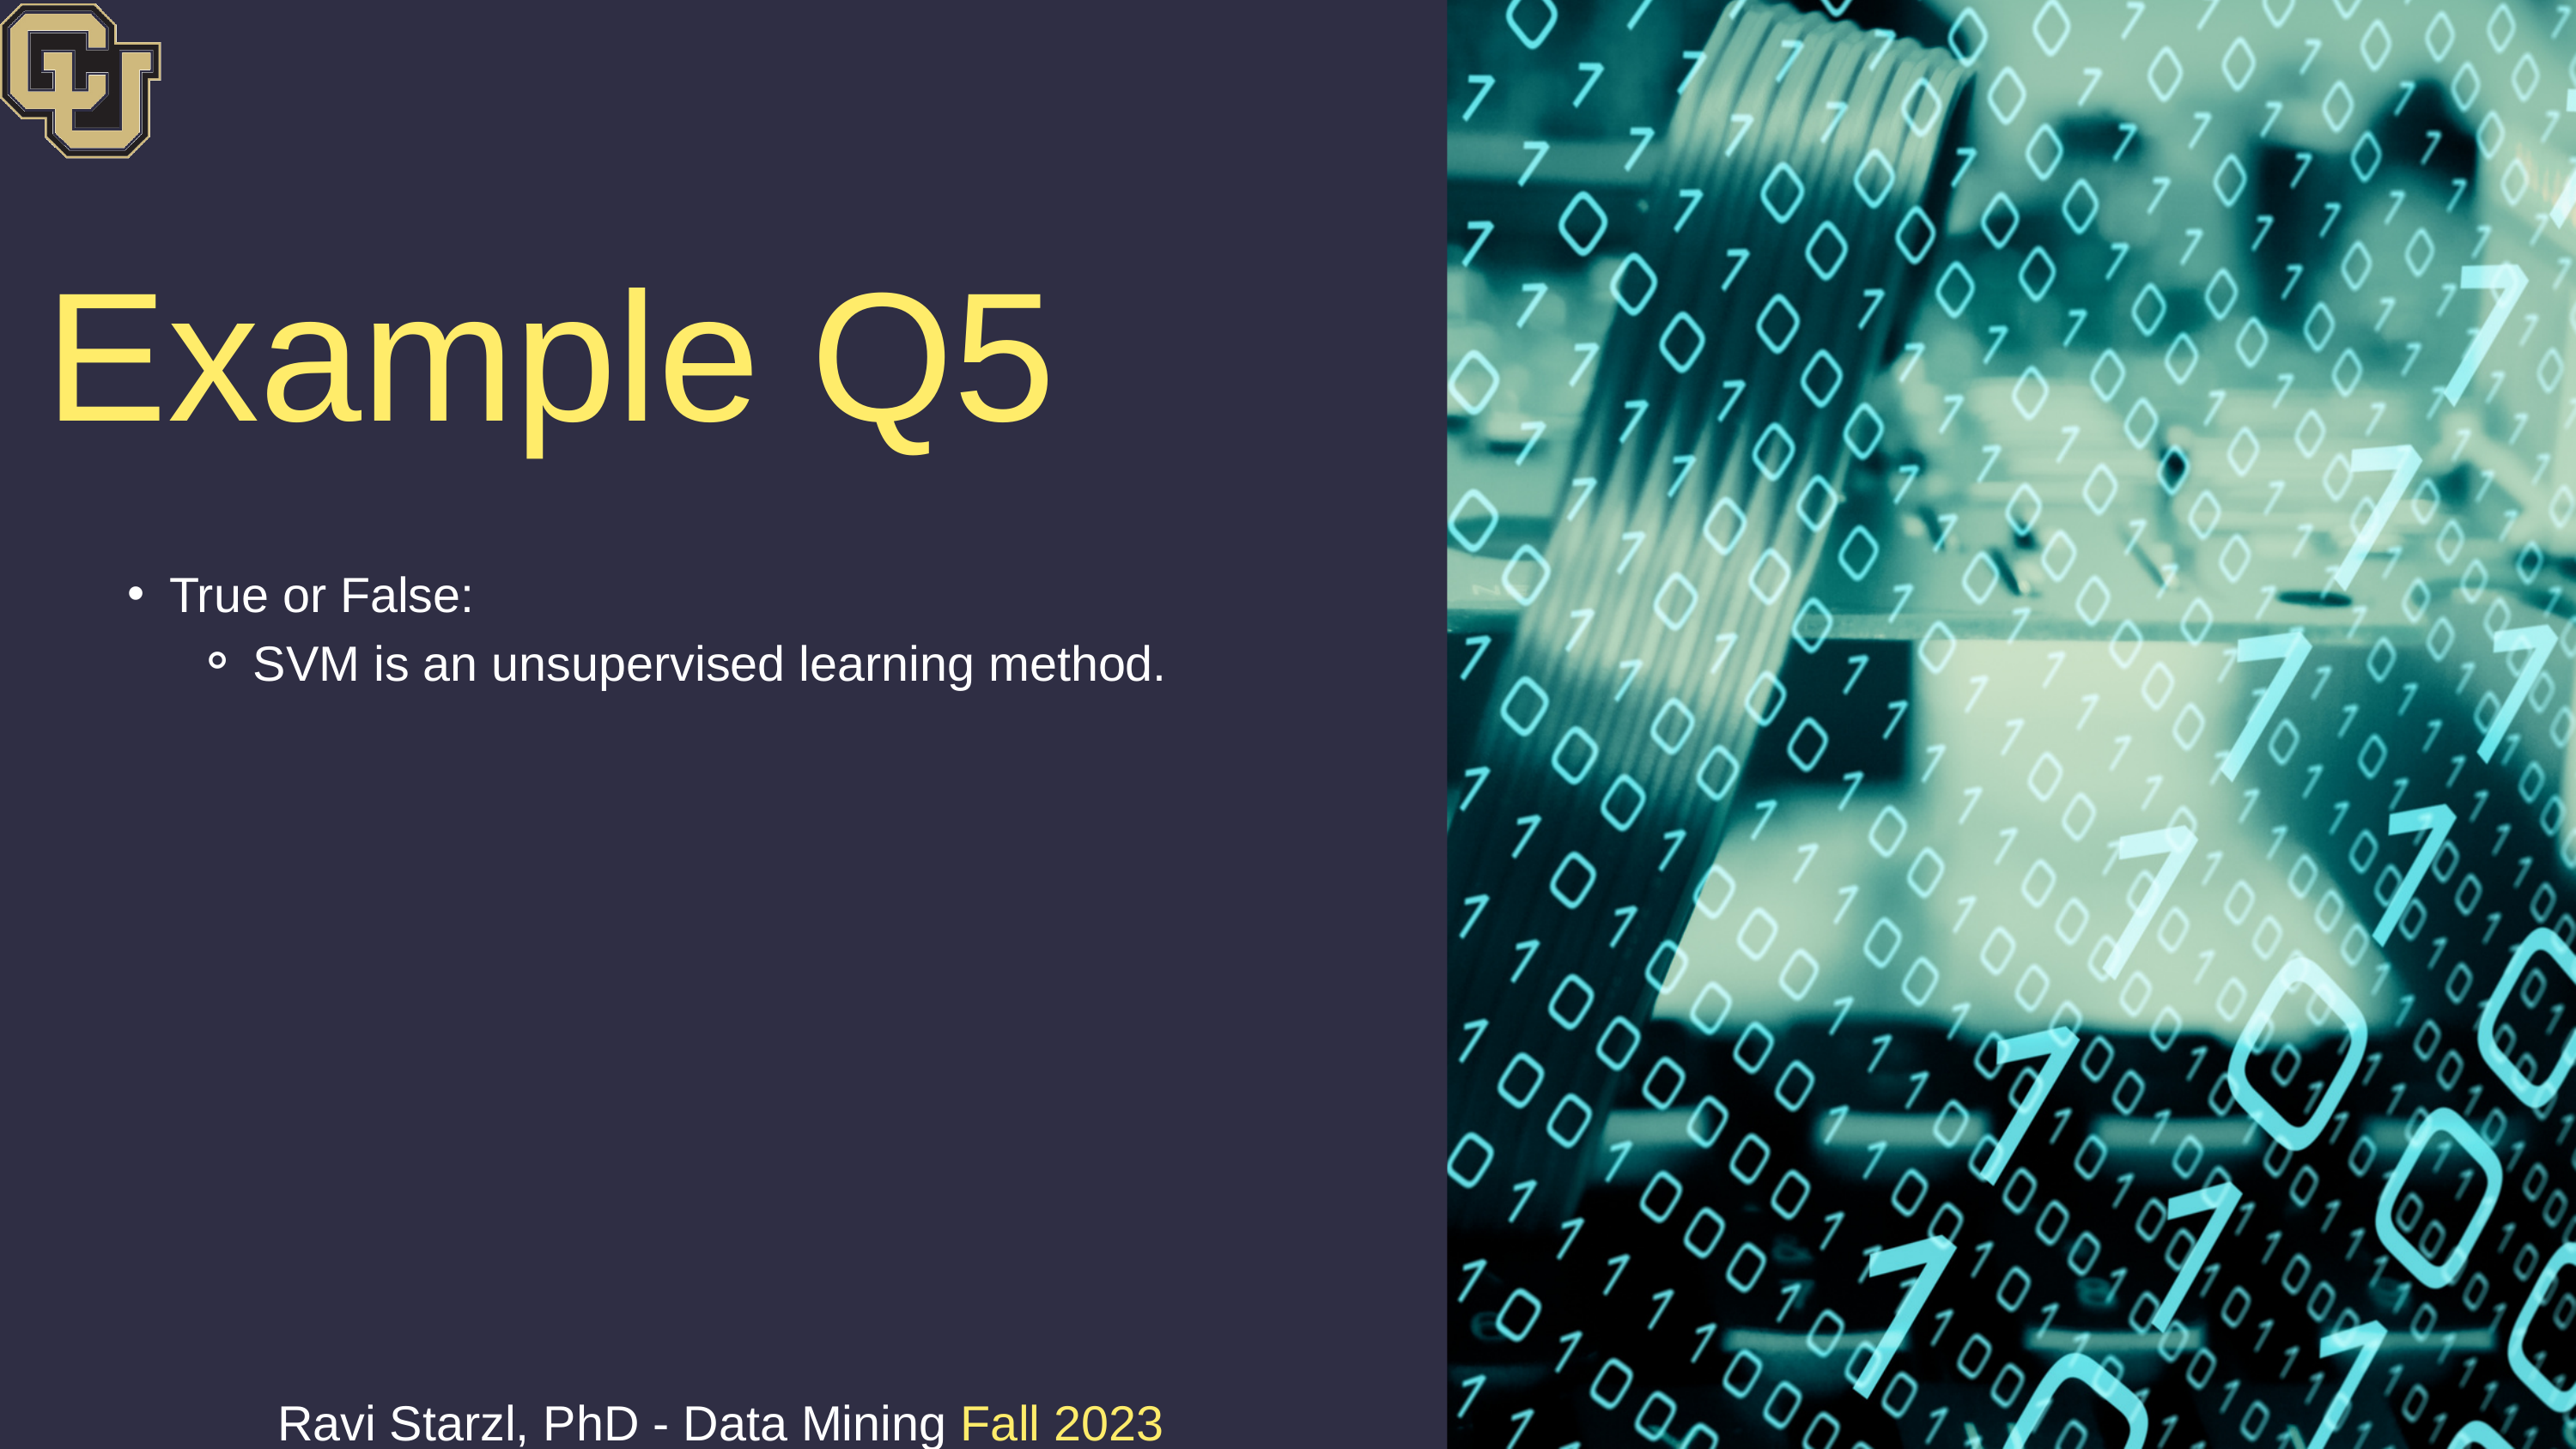

Example Q5
True or False:
SVM is an unsupervised learning method.
Ravi Starzl, PhD - Data Mining Fall 2023